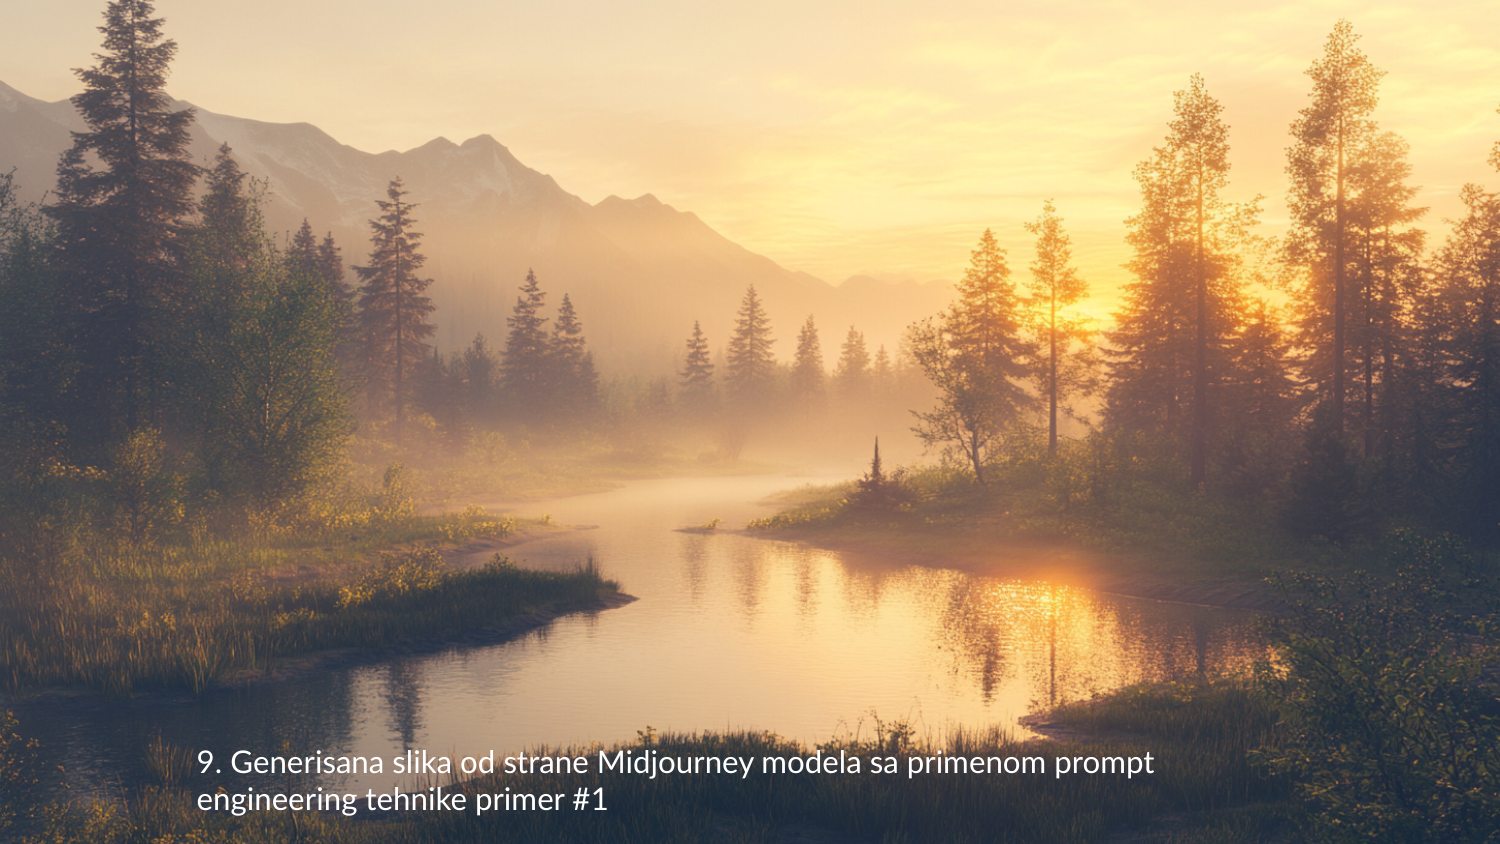

9. Generisana slika od strane Midjourney modela sa primenom prompt engineering tehnike primer #1